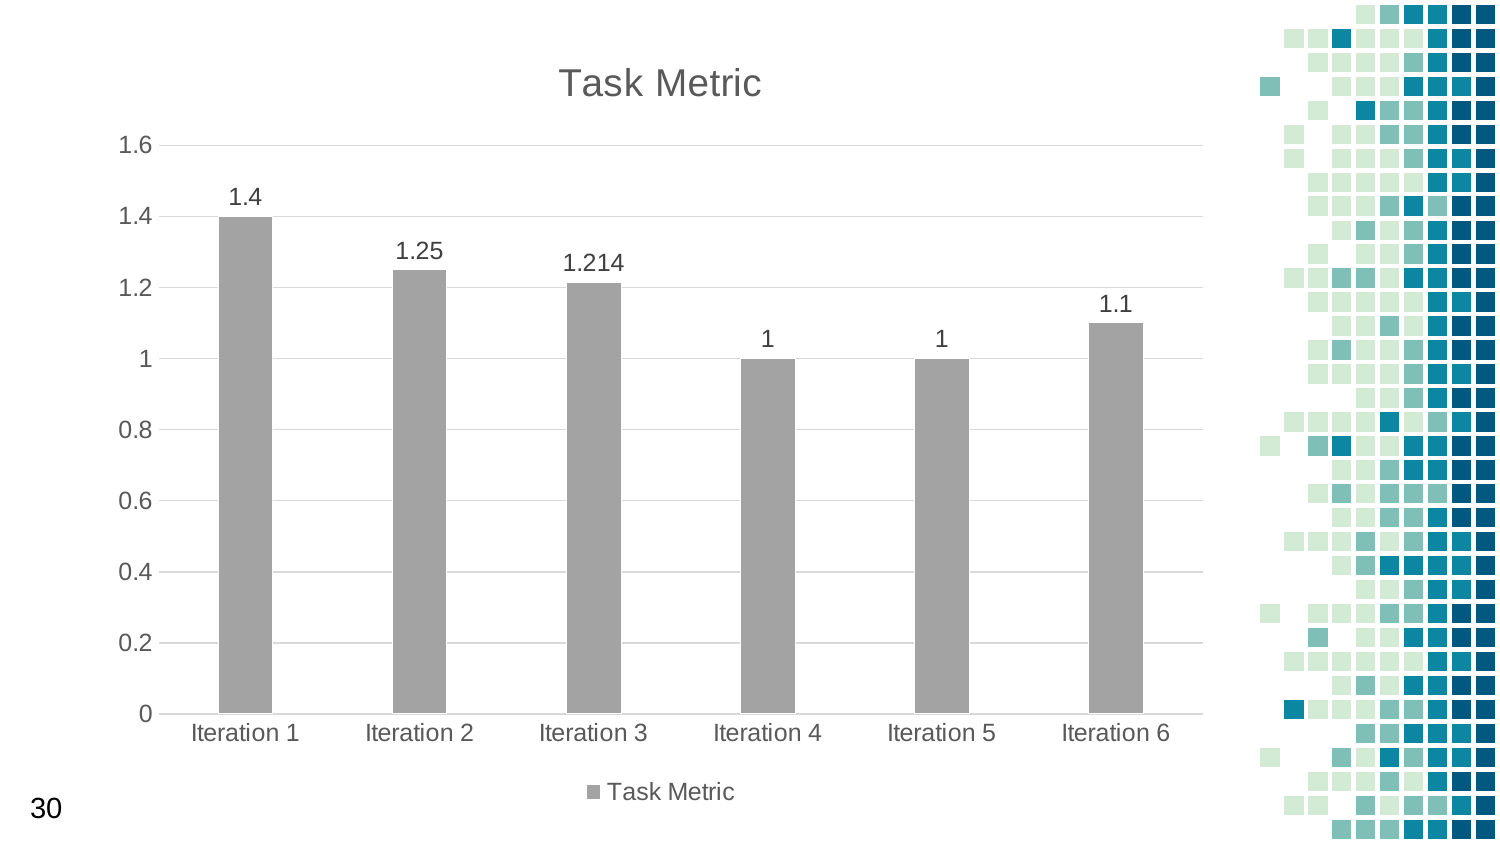

### Chart:

| Category | Task Metric |
|---|---|
| Iteration 1 | 1.4 |
| Iteration 2 | 1.25 |
| Iteration 3 | 1.214 |
| Iteration 4 | 1.0 |
| Iteration 5 | 1.0 |
| Iteration 6 | 1.1 |
30